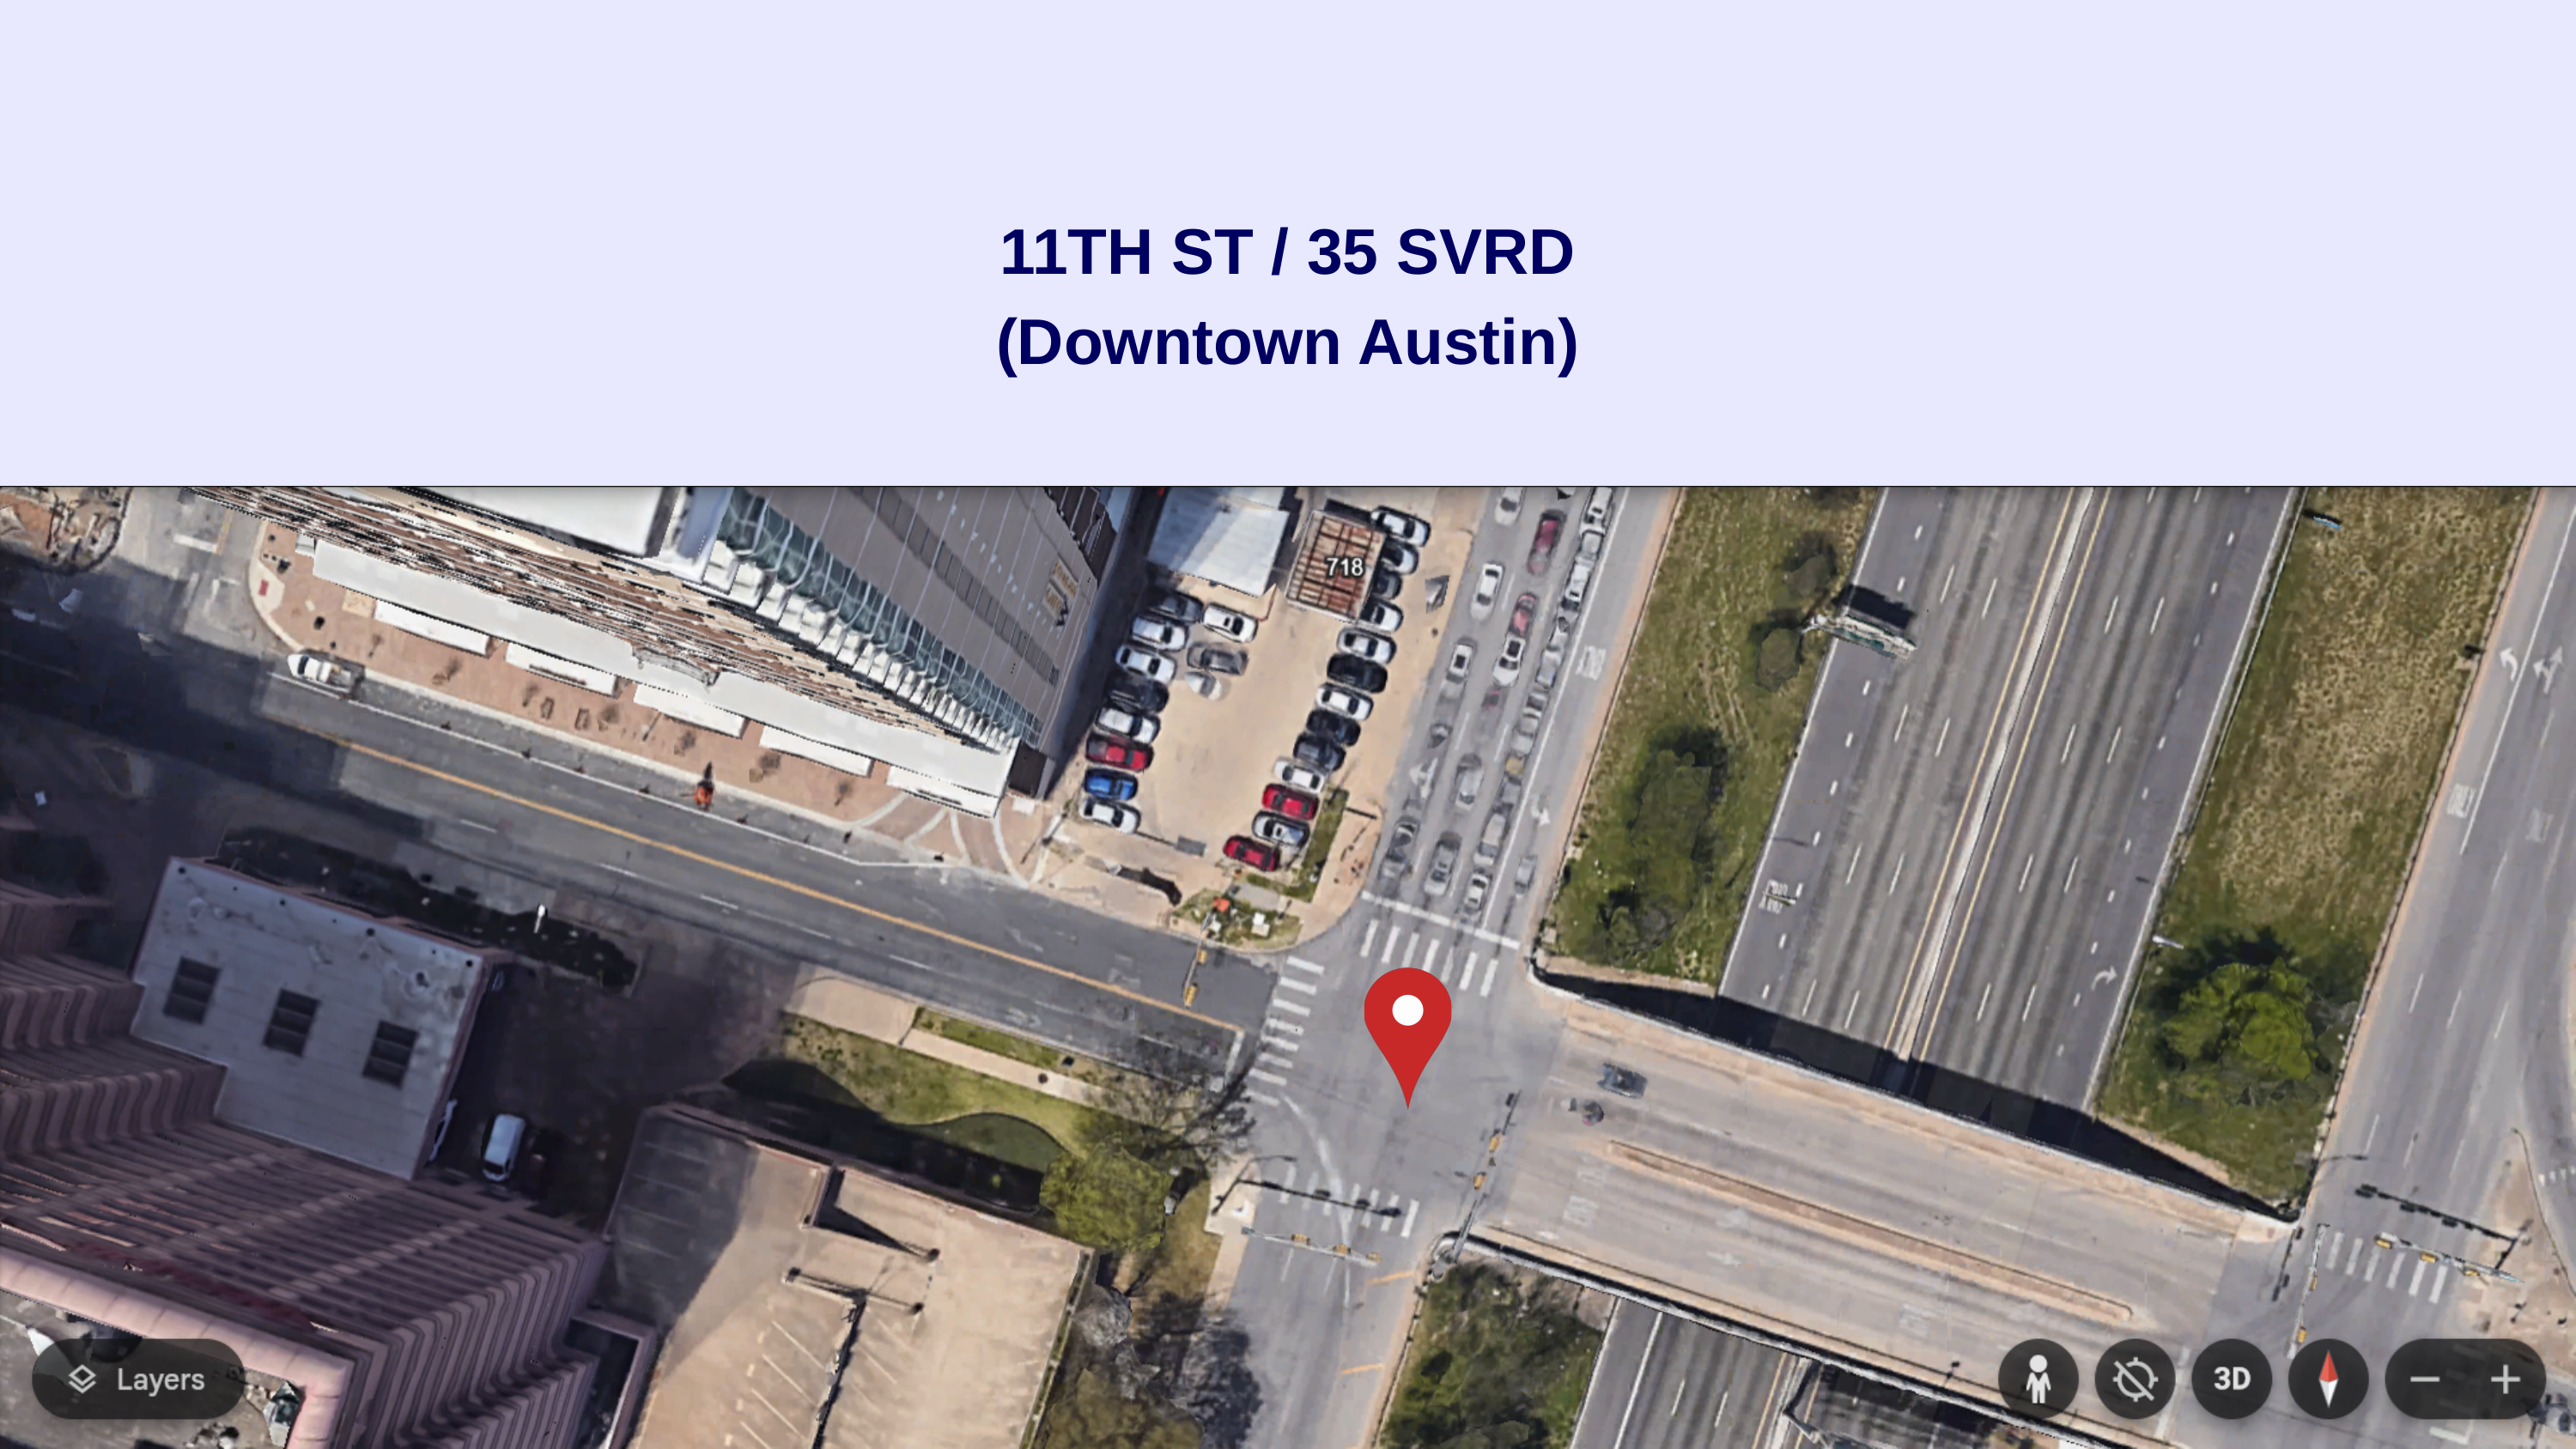

11TH ST / 35 SVRD
(Downtown Austin)